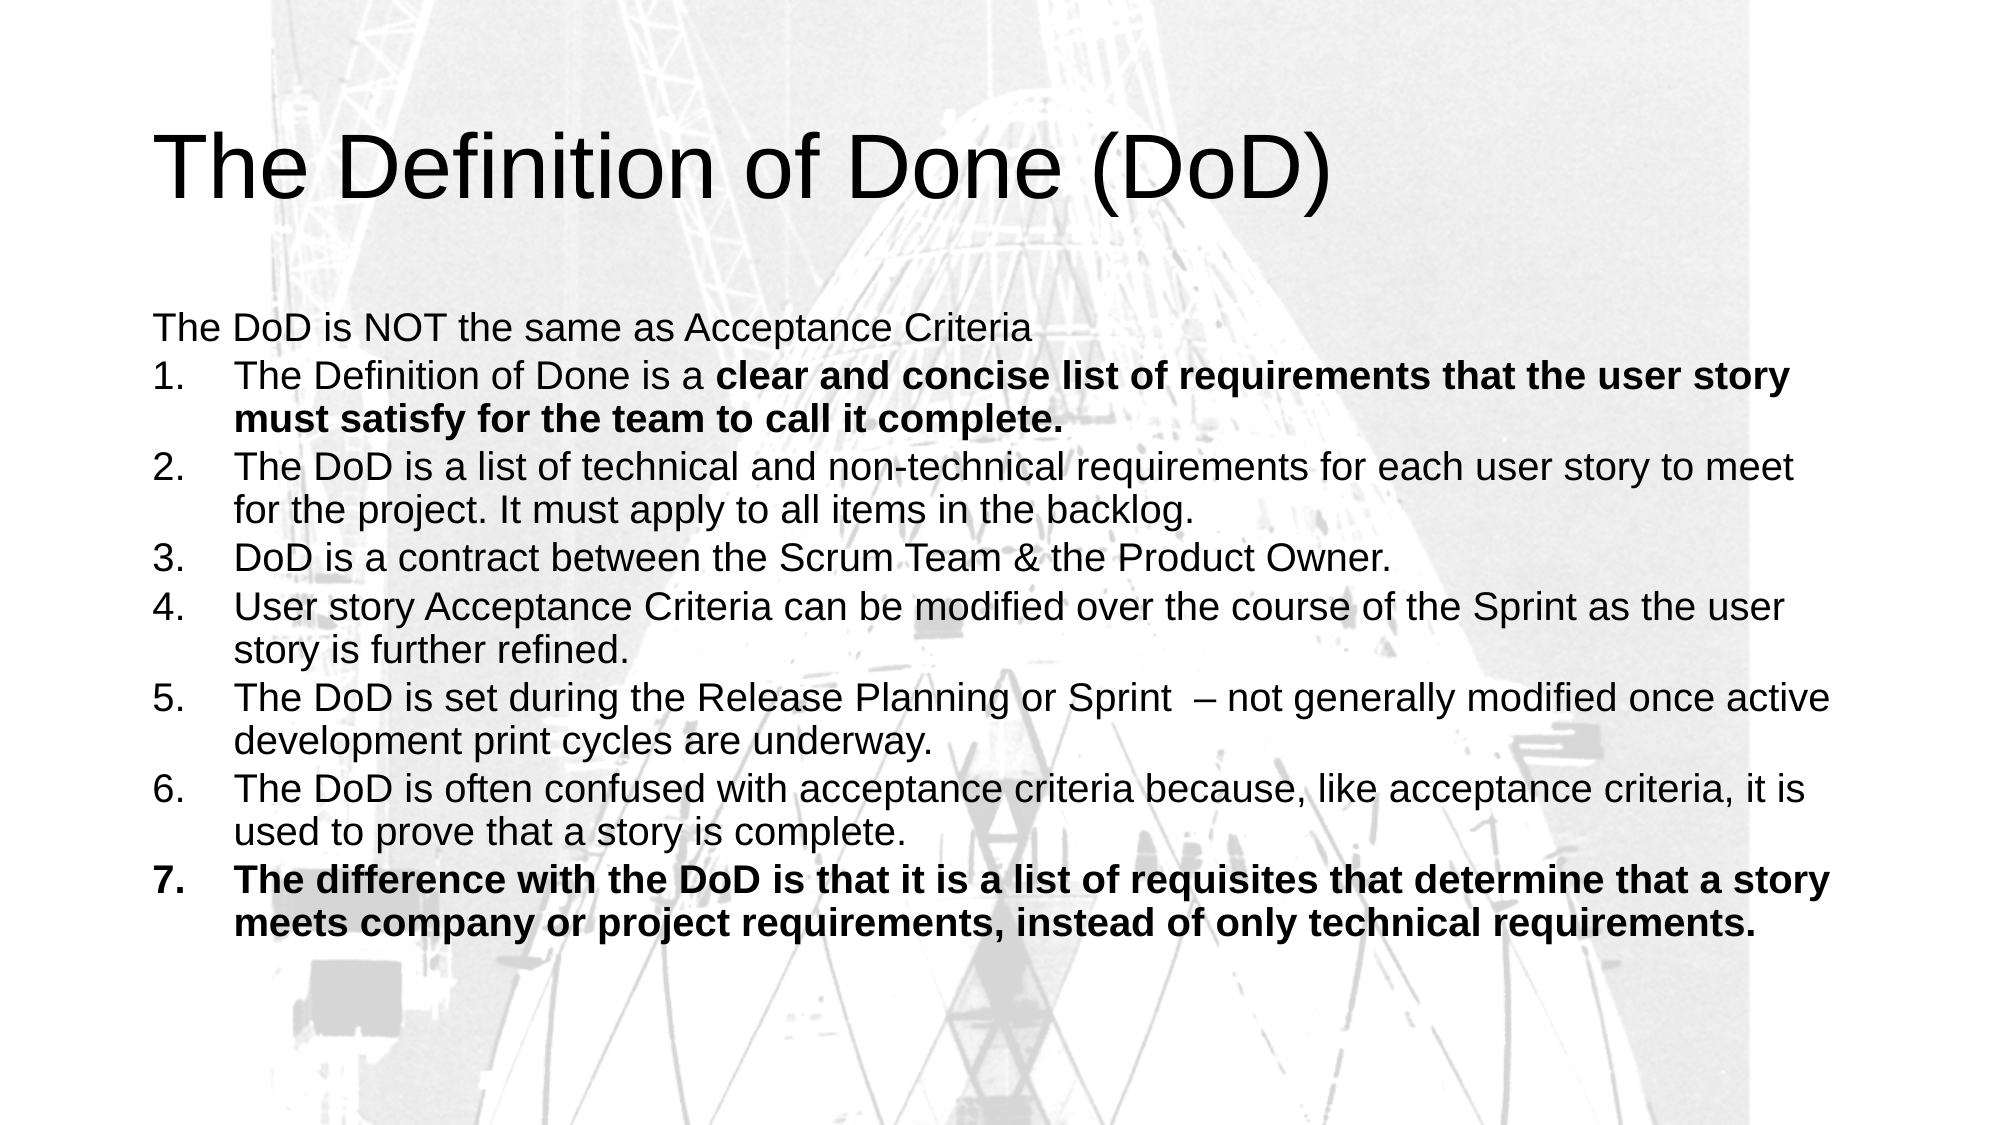

# The Definition of Done (DoD)
The DoD is NOT the same as Acceptance Criteria
The Definition of Done is a clear and concise list of requirements that the user story must satisfy for the team to call it complete.
The DoD is a list of technical and non-technical requirements for each user story to meet for the project. It must apply to all items in the backlog.
DoD is a contract between the Scrum Team & the Product Owner.
User story Acceptance Criteria can be modified over the course of the Sprint as the user story is further refined.
The DoD is set during the Release Planning or Sprint  – not generally modified once active development print cycles are underway.
The DoD is often confused with acceptance criteria because, like acceptance criteria, it is used to prove that a story is complete.
The difference with the DoD is that it is a list of requisites that determine that a story meets company or project requirements, instead of only technical requirements.